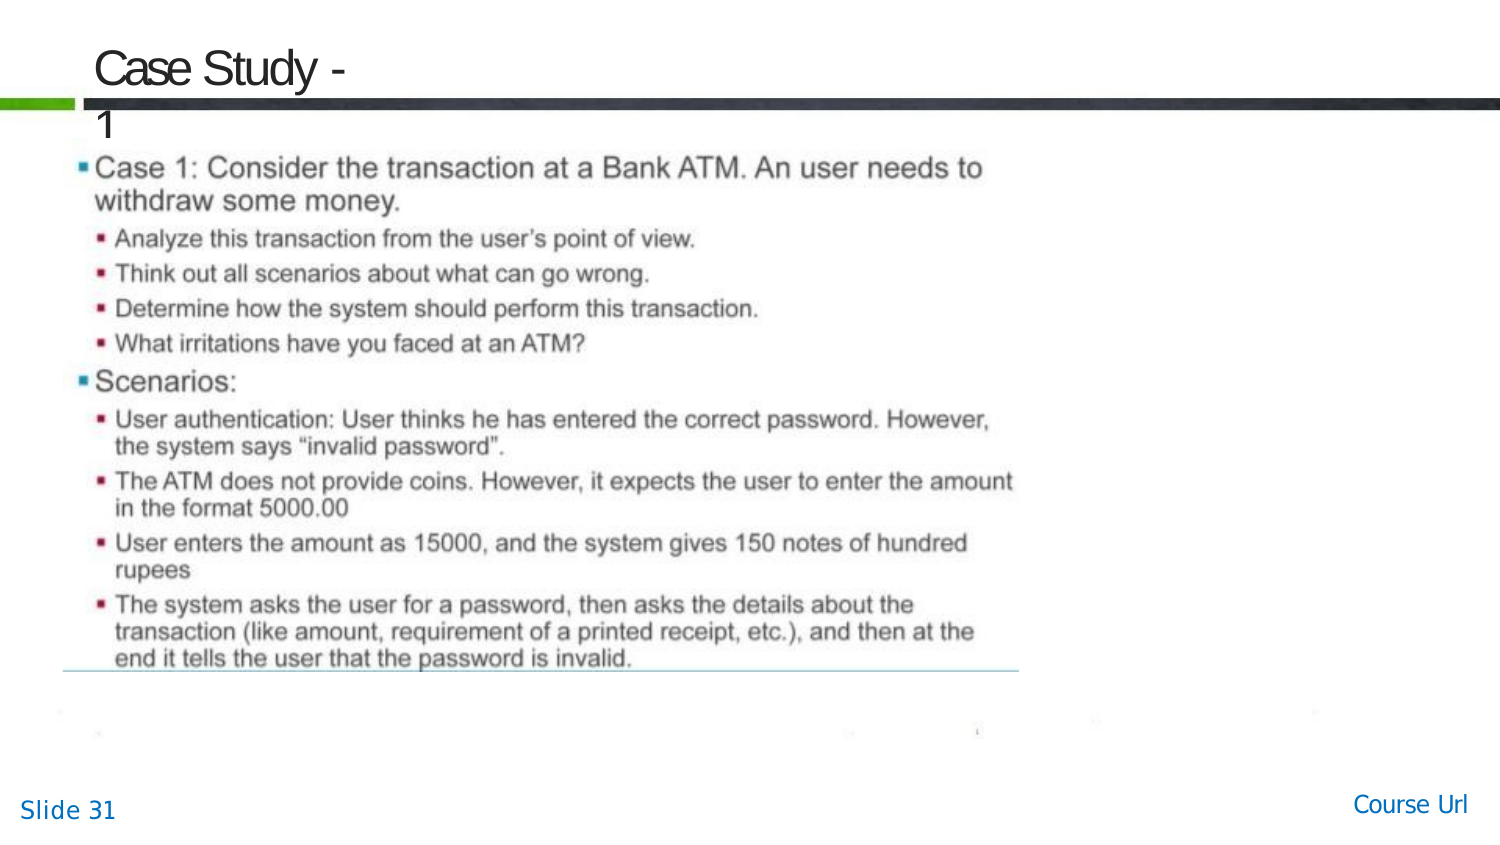

# Case Study - 1

Course Url
Slide 31